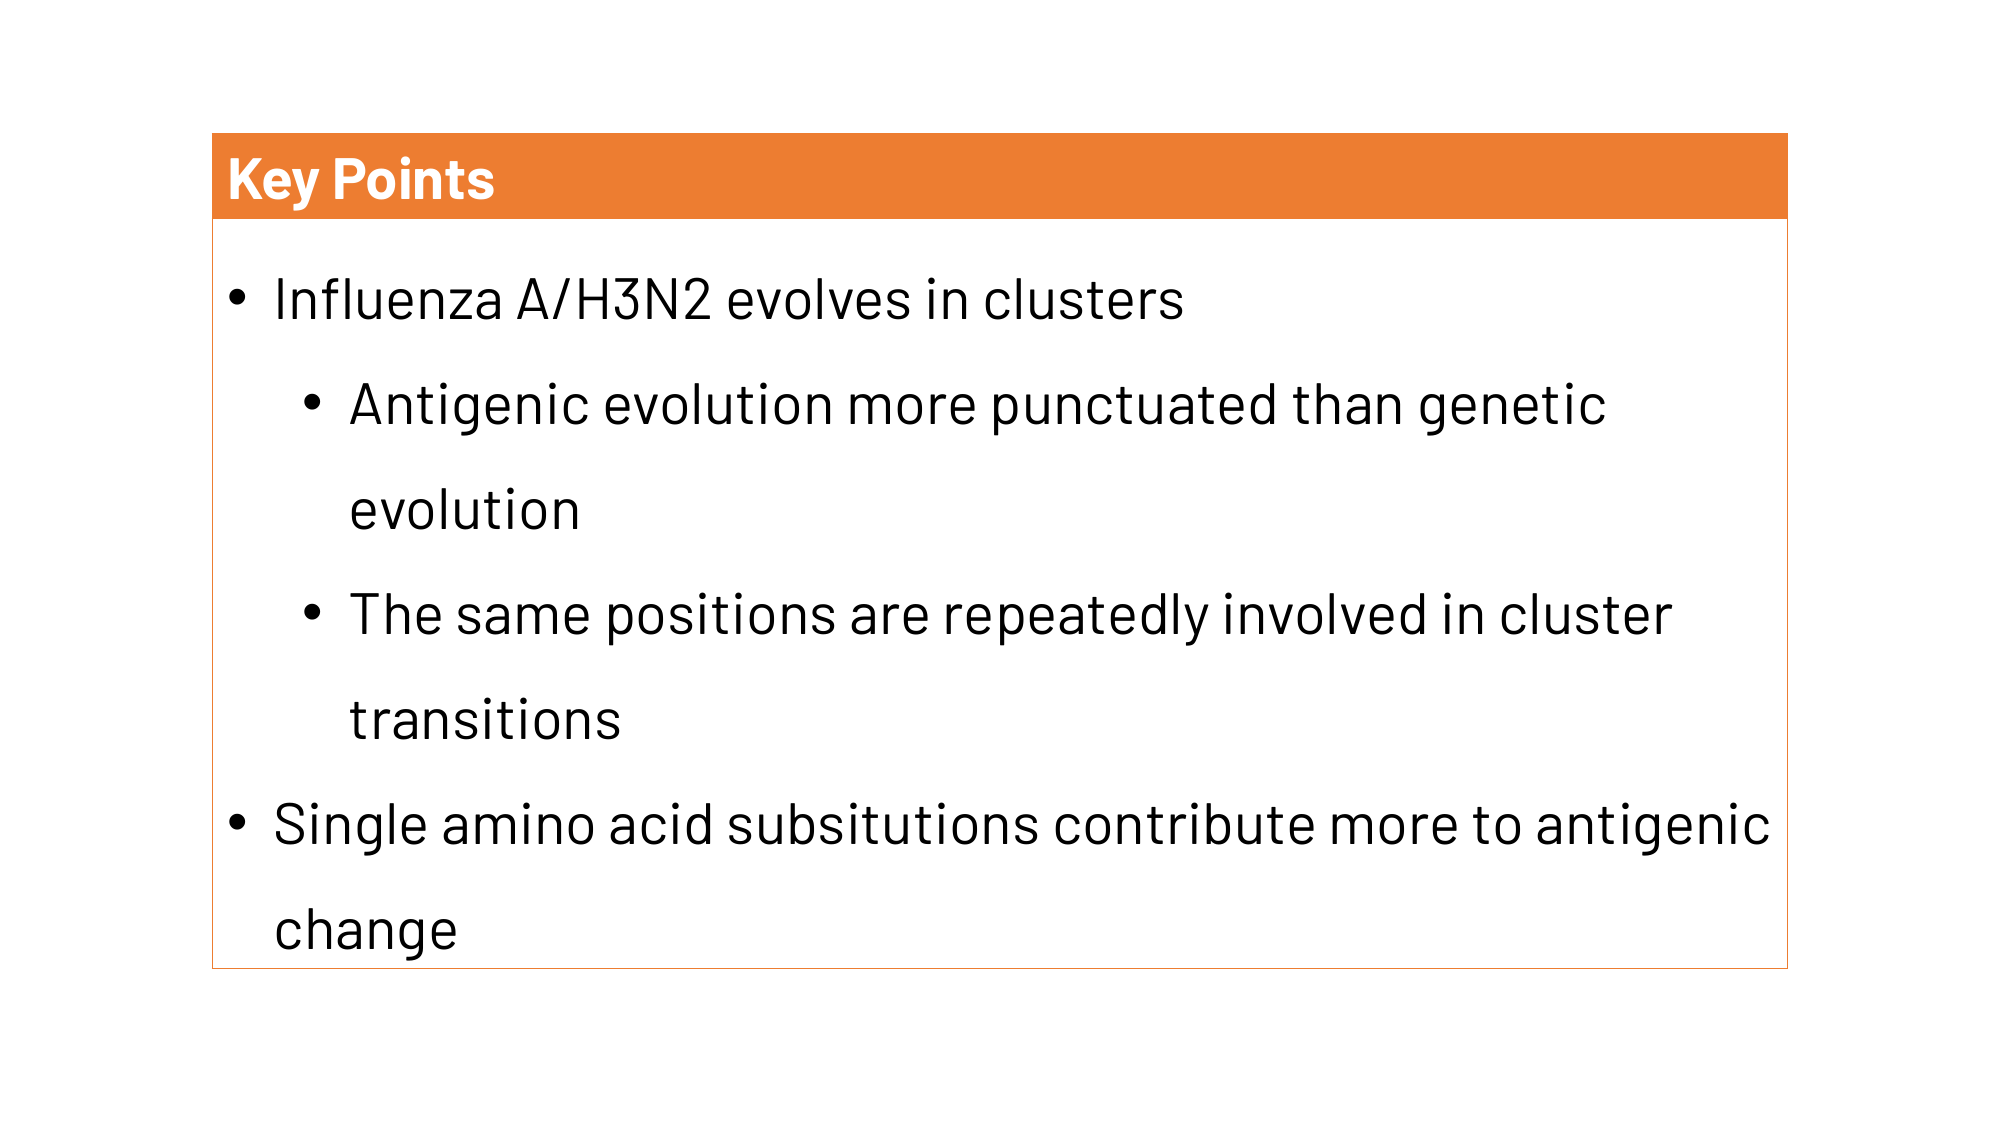

| Key Points |
| --- |
| Influenza A/H3N2 evolves in clusters Antigenic evolution more punctuated than genetic evolution The same positions are repeatedly involved in cluster transitions Single amino acid subsitutions contribute more to antigenic change |